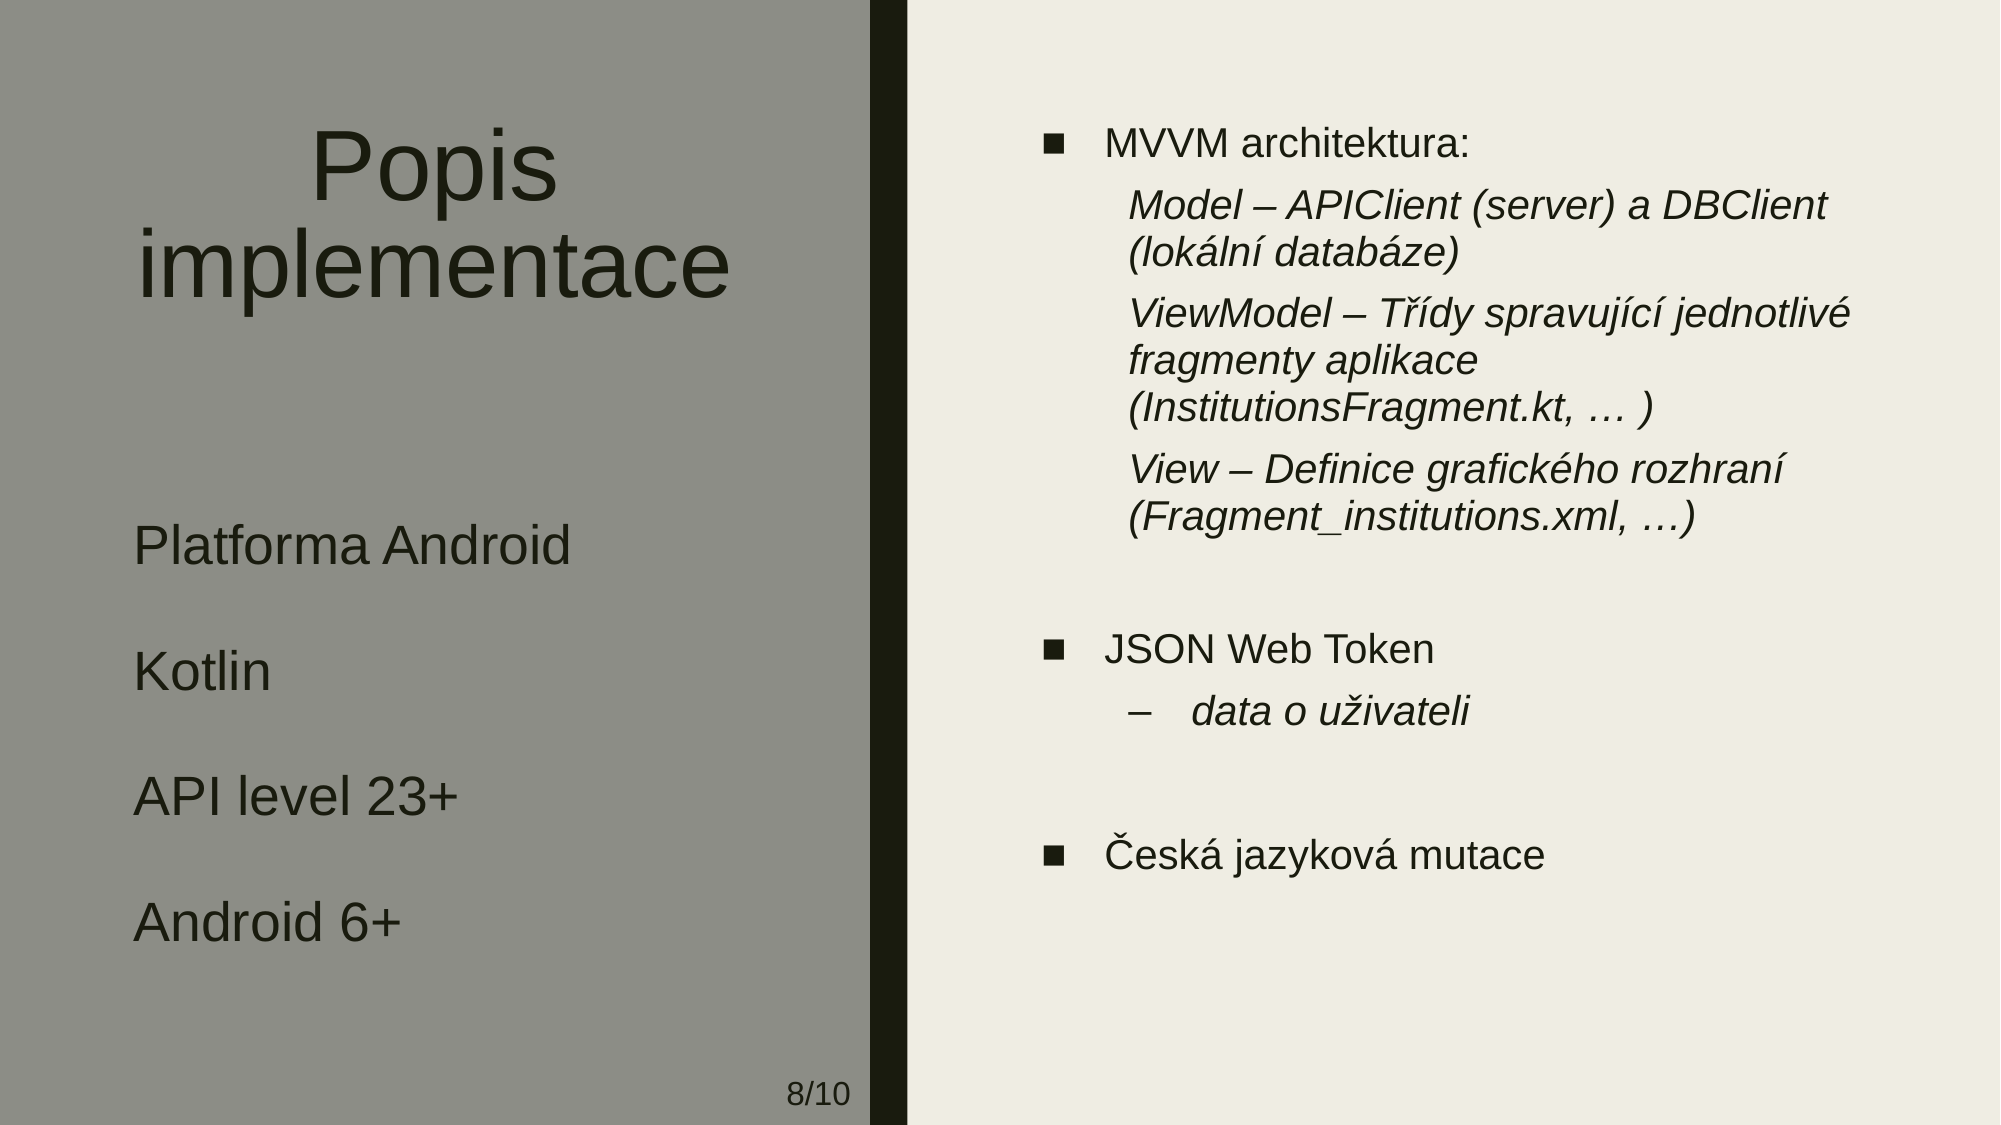

# Popis implementace
MVVM architektura:
Model – APIClient (server) a DBClient (lokální databáze)
ViewModel – Třídy spravující jednotlivé fragmenty aplikace (InstitutionsFragment.kt, … )
View – Definice grafického rozhraní (Fragment_institutions.xml, …)

JSON Web Token
data o uživateli

Česká jazyková mutace
Platforma Android
Kotlin
API level 23+
Android 6+
8/10